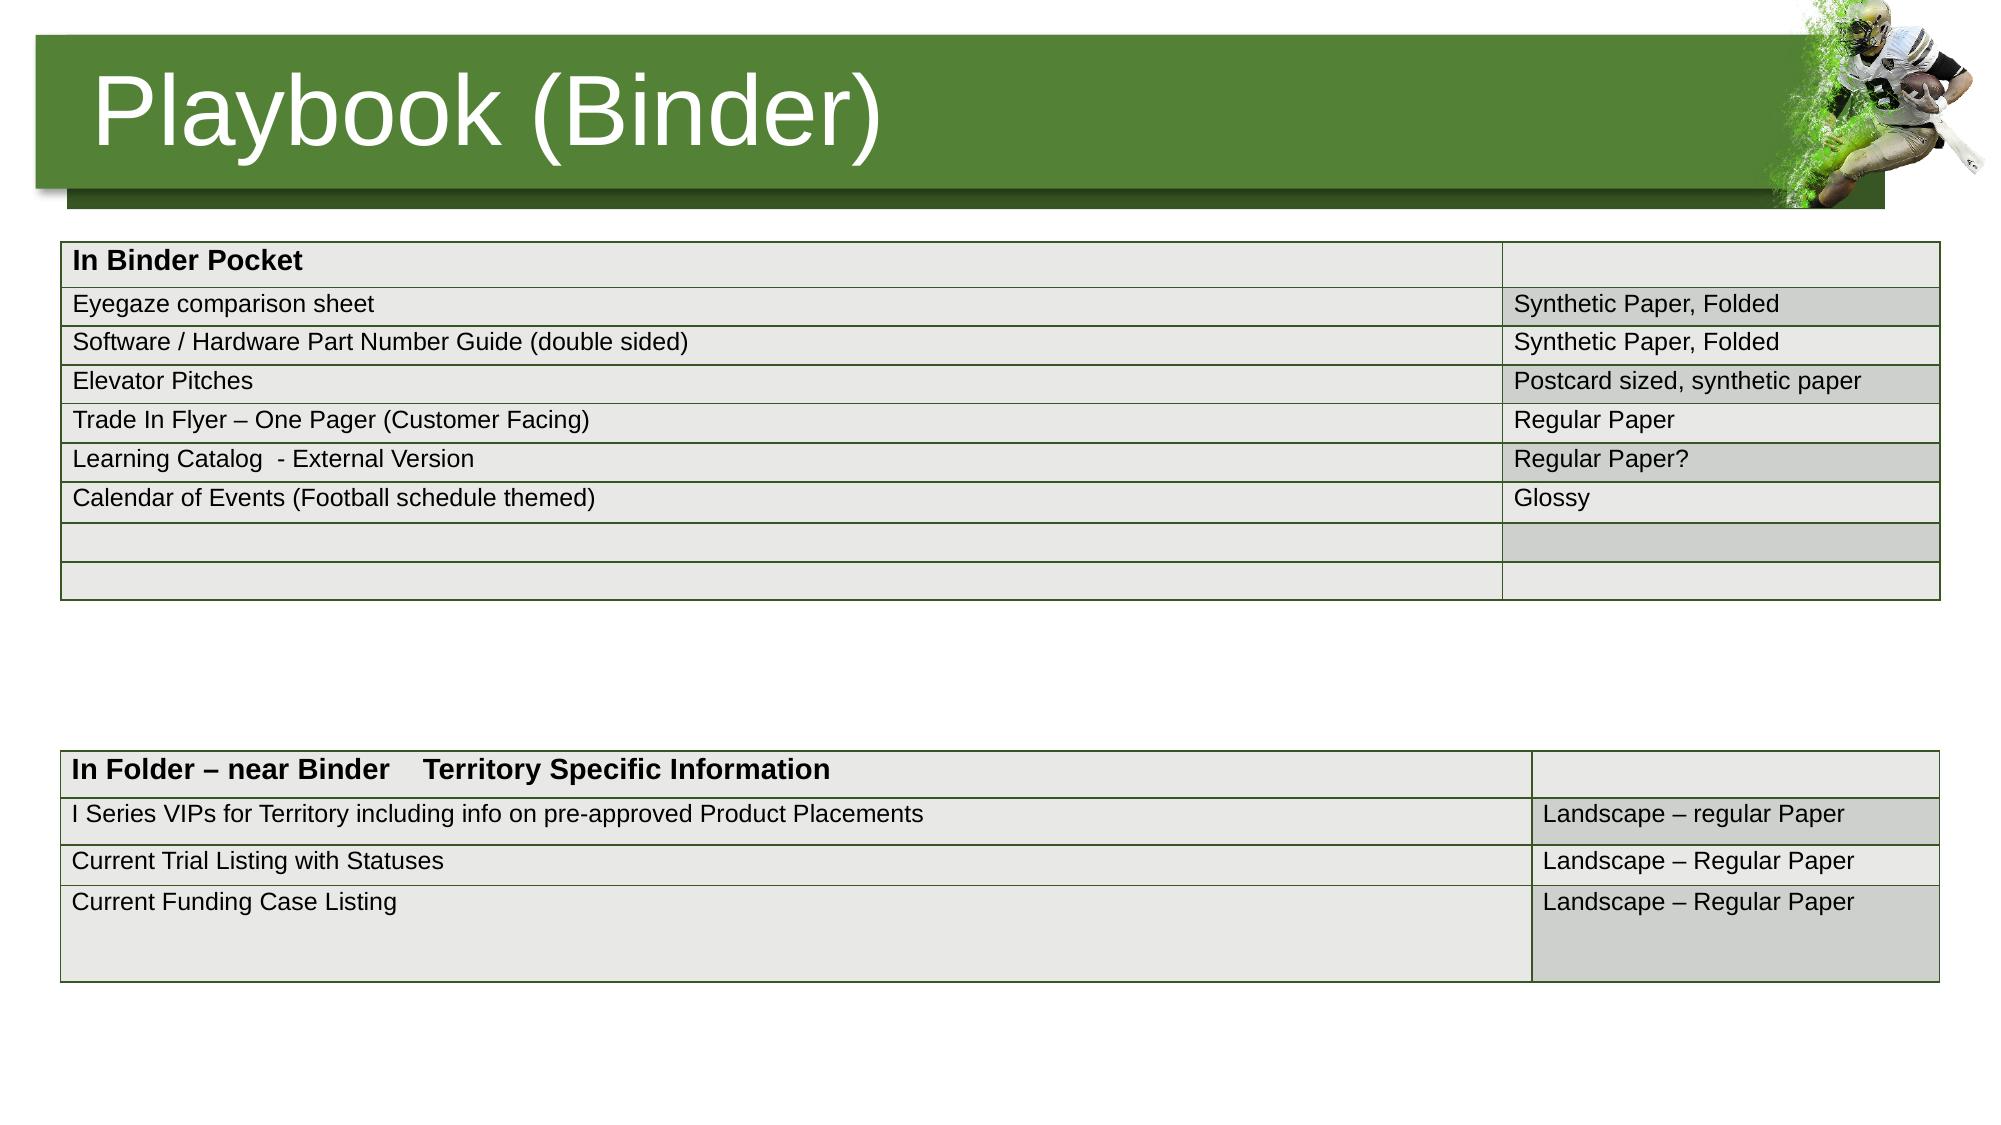

Playbook (Binder)
| In Binder Pocket |  |
| --- | --- |
| Eyegaze comparison sheet | Synthetic Paper, Folded |
| Software / Hardware Part Number Guide (double sided) | Synthetic Paper, Folded |
| Elevator Pitches | Postcard sized, synthetic paper |
| Trade In Flyer – One Pager (Customer Facing) | Regular Paper |
| Learning Catalog - External Version | Regular Paper? |
| Calendar of Events (Football schedule themed) | Glossy |
|  |  |
|  |  |

| In Folder – near Binder Territory Specific Information |  |
| --- | --- |
| I Series VIPs for Territory including info on pre-approved Product Placements | Landscape – regular Paper |
| Current Trial Listing with Statuses | Landscape – Regular Paper |
| Current Funding Case Listing | Landscape – Regular Paper |